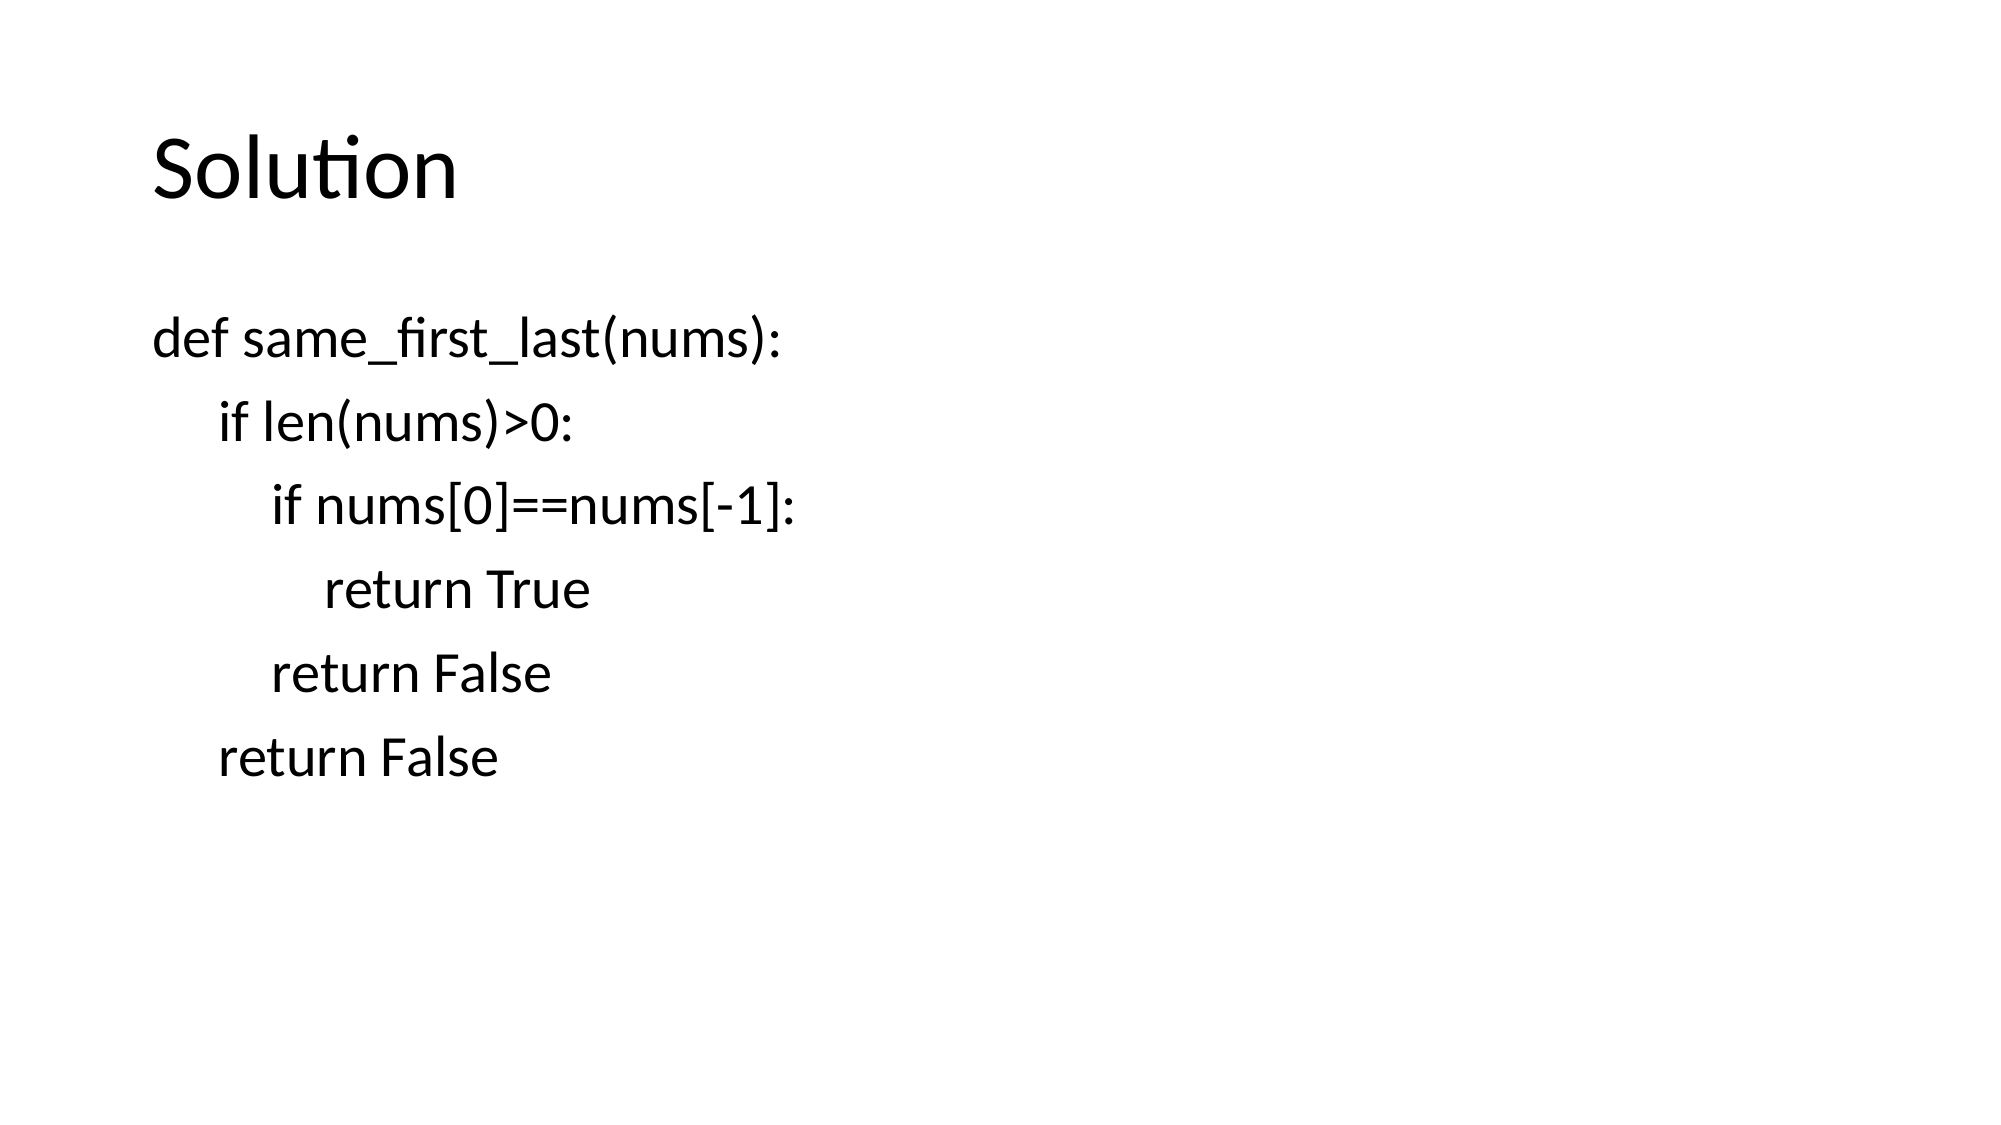

# Solution
def same_first_last(nums):
     if len(nums)>0:
         if nums[0]==nums[-1]:
             return True
         return False
     return False